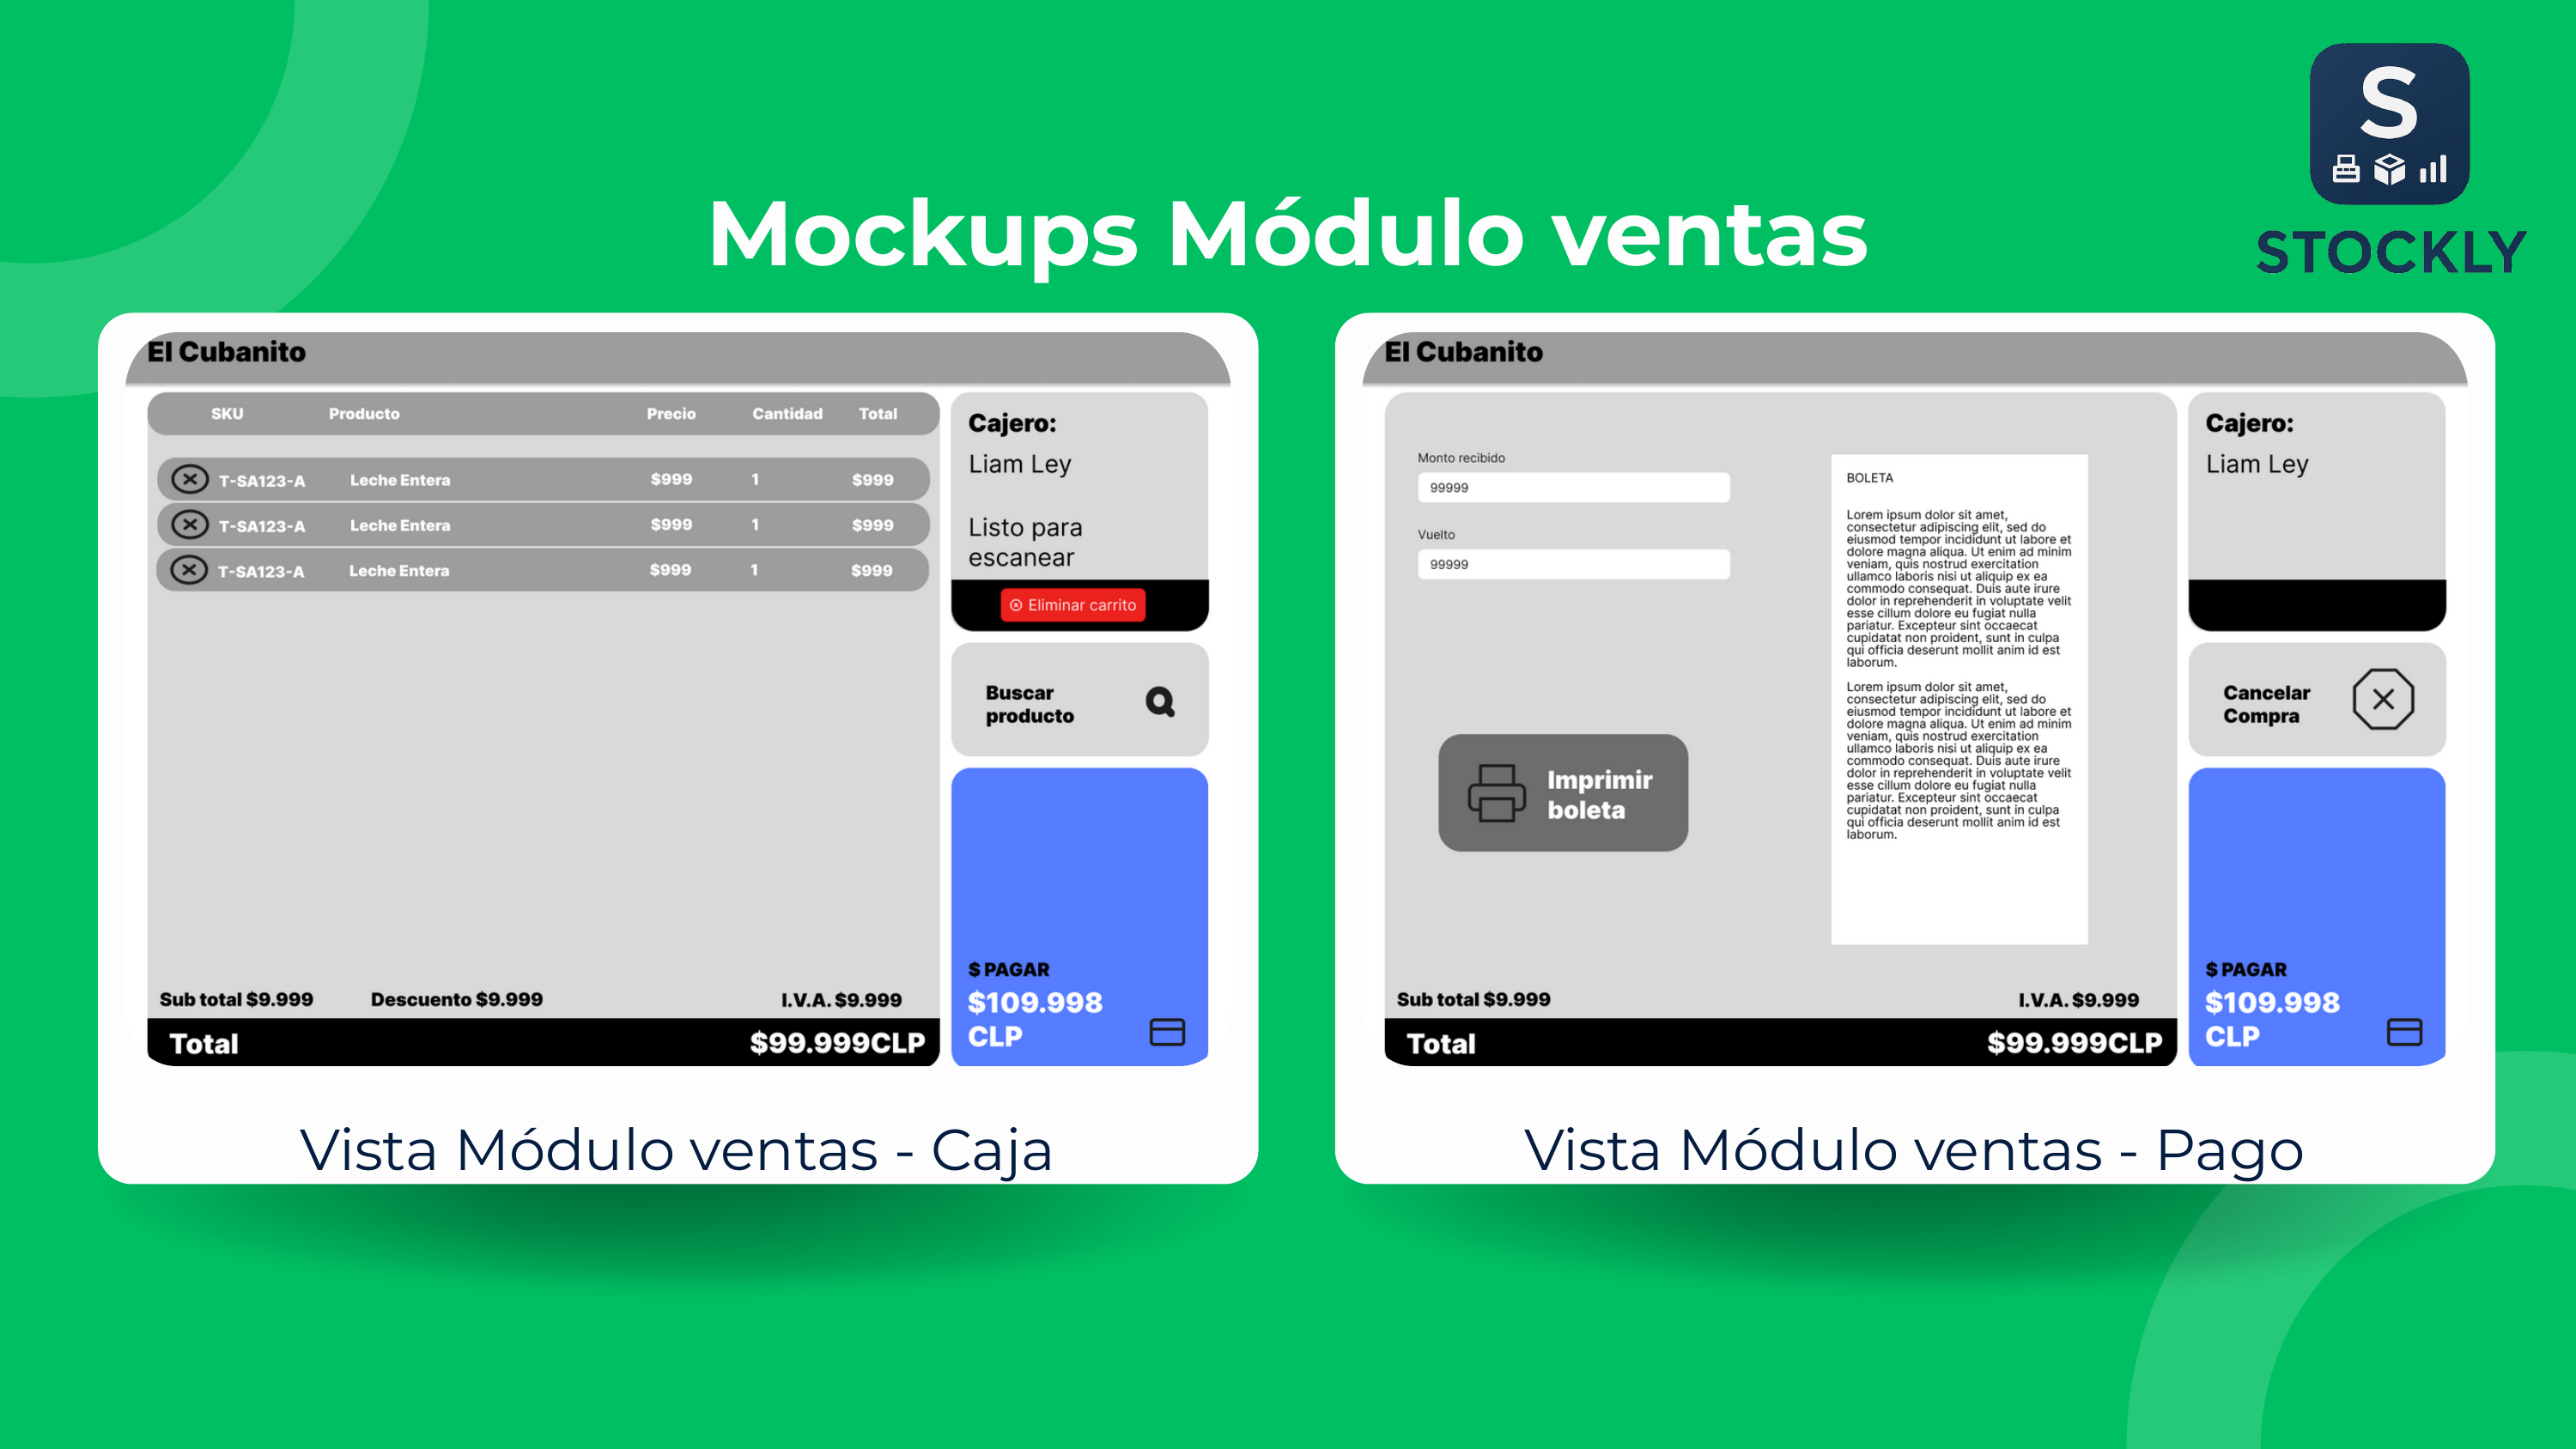

Mockups Módulo ventas

Vista Módulo ventas - Caja

Vista Módulo ventas - Pago